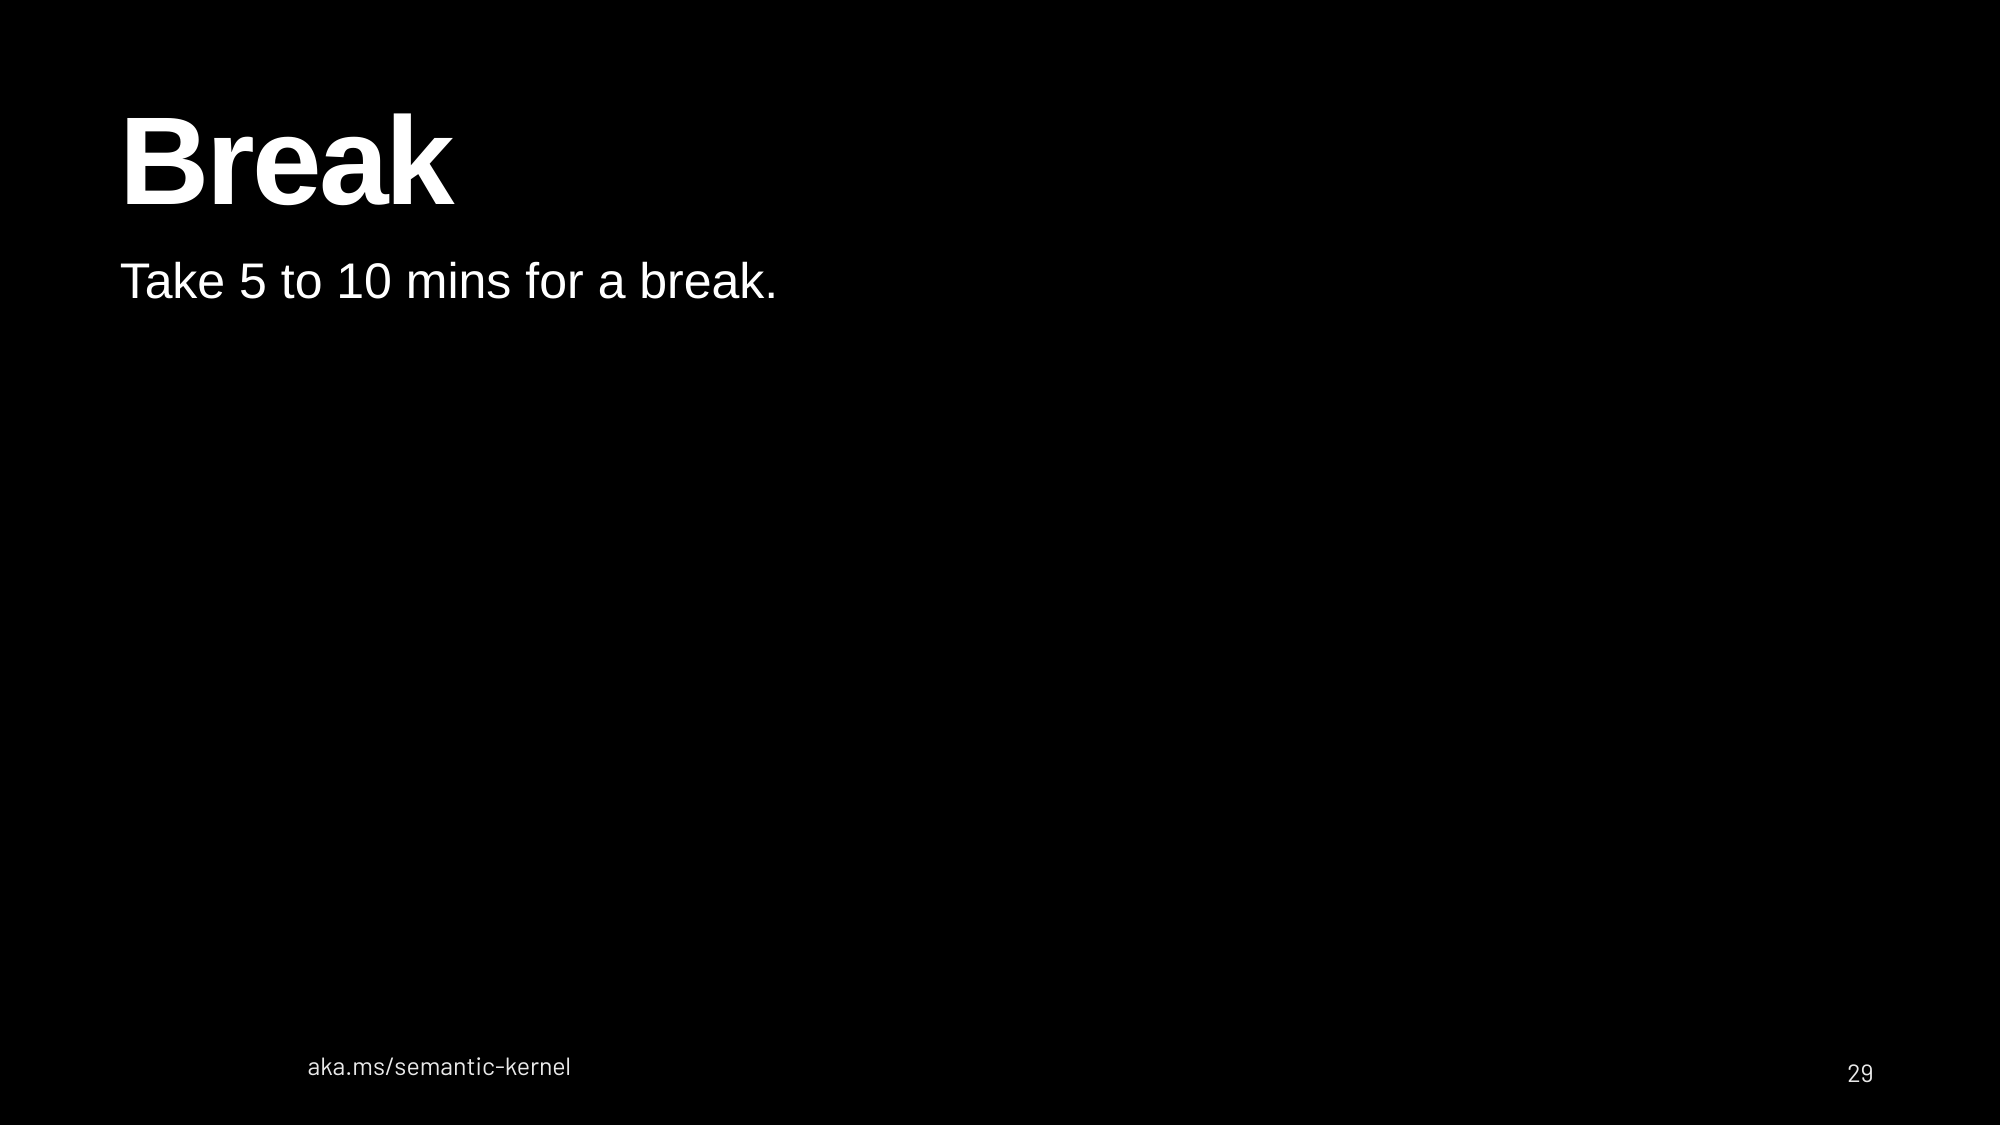

# Break
Take 5 to 10 mins for a break.
aka.ms/semantic-kernel

29